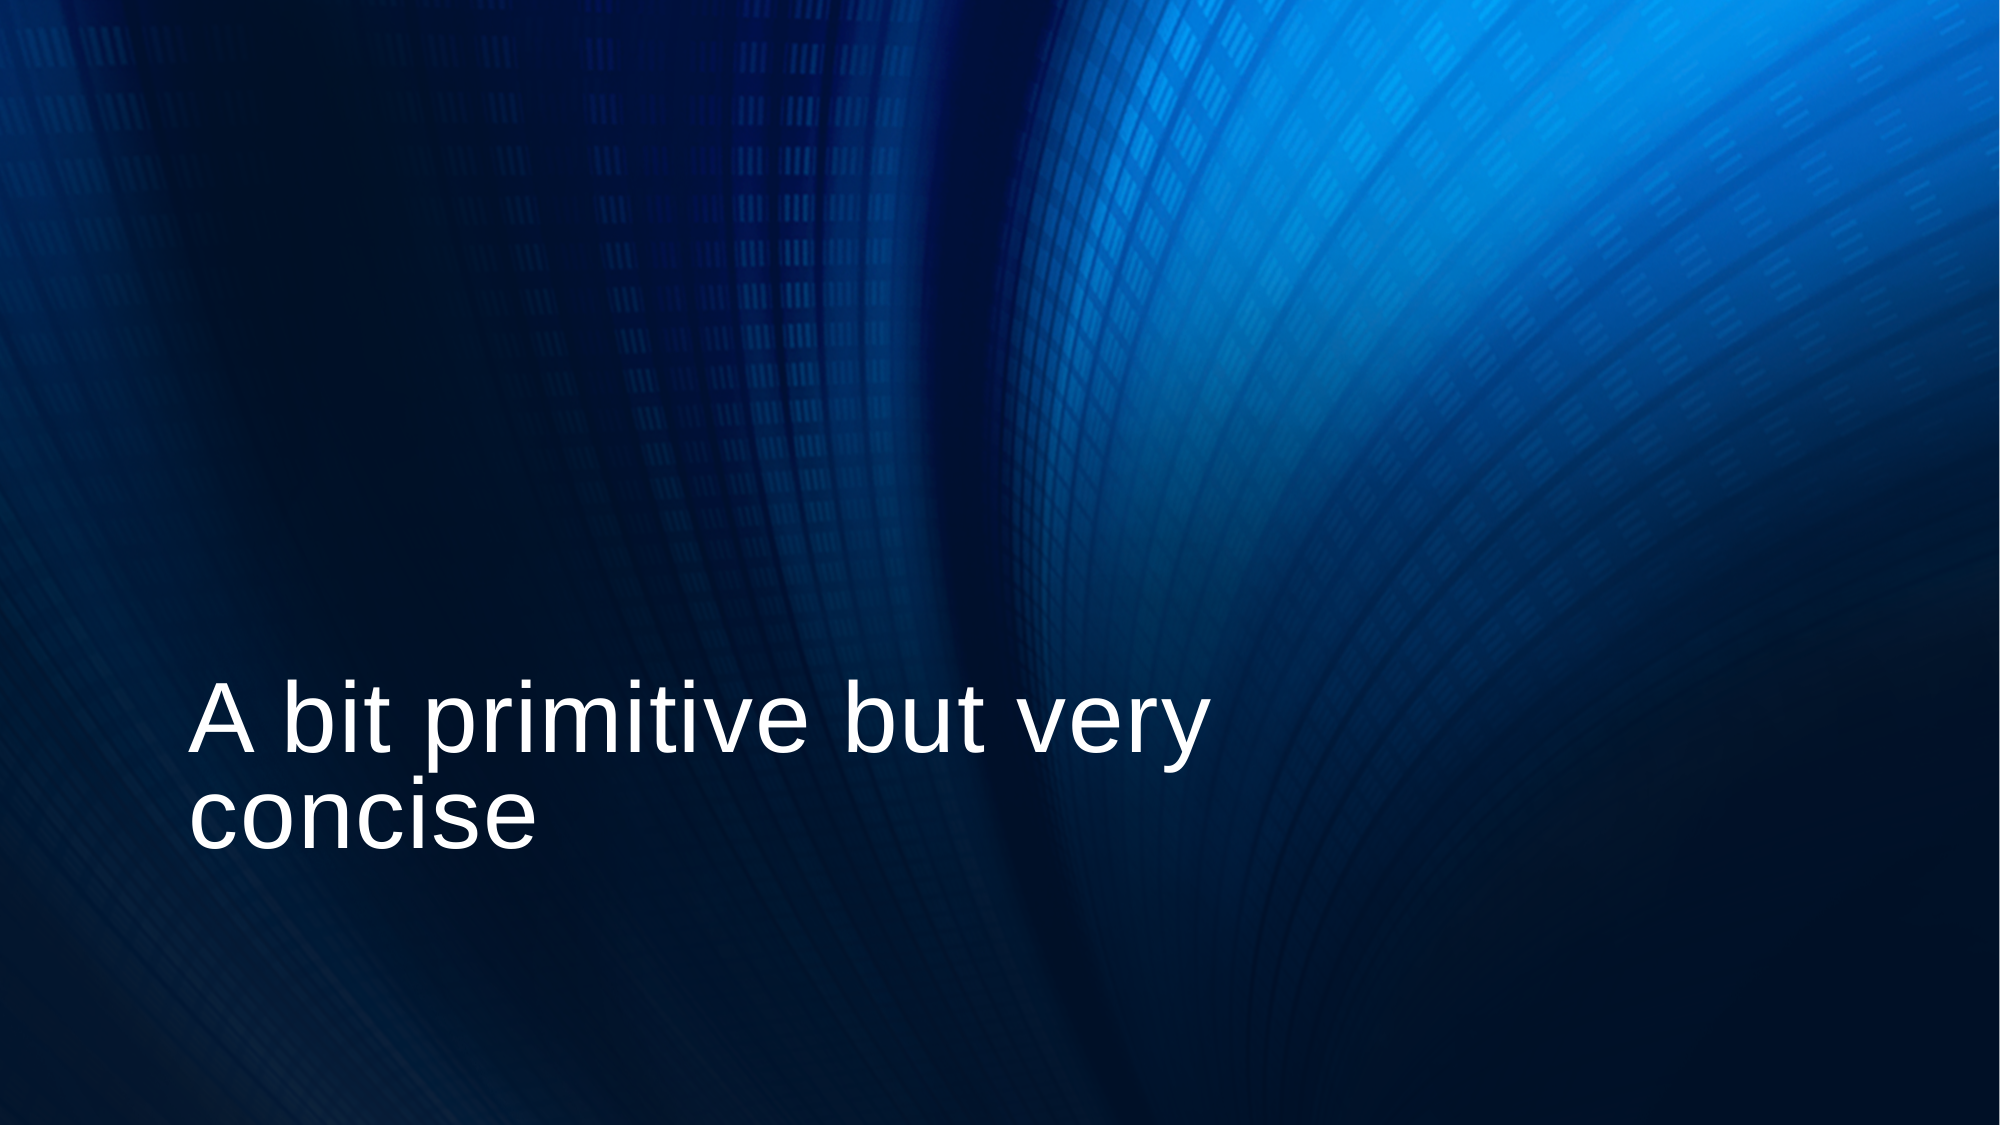

# A bit primitive but very concise